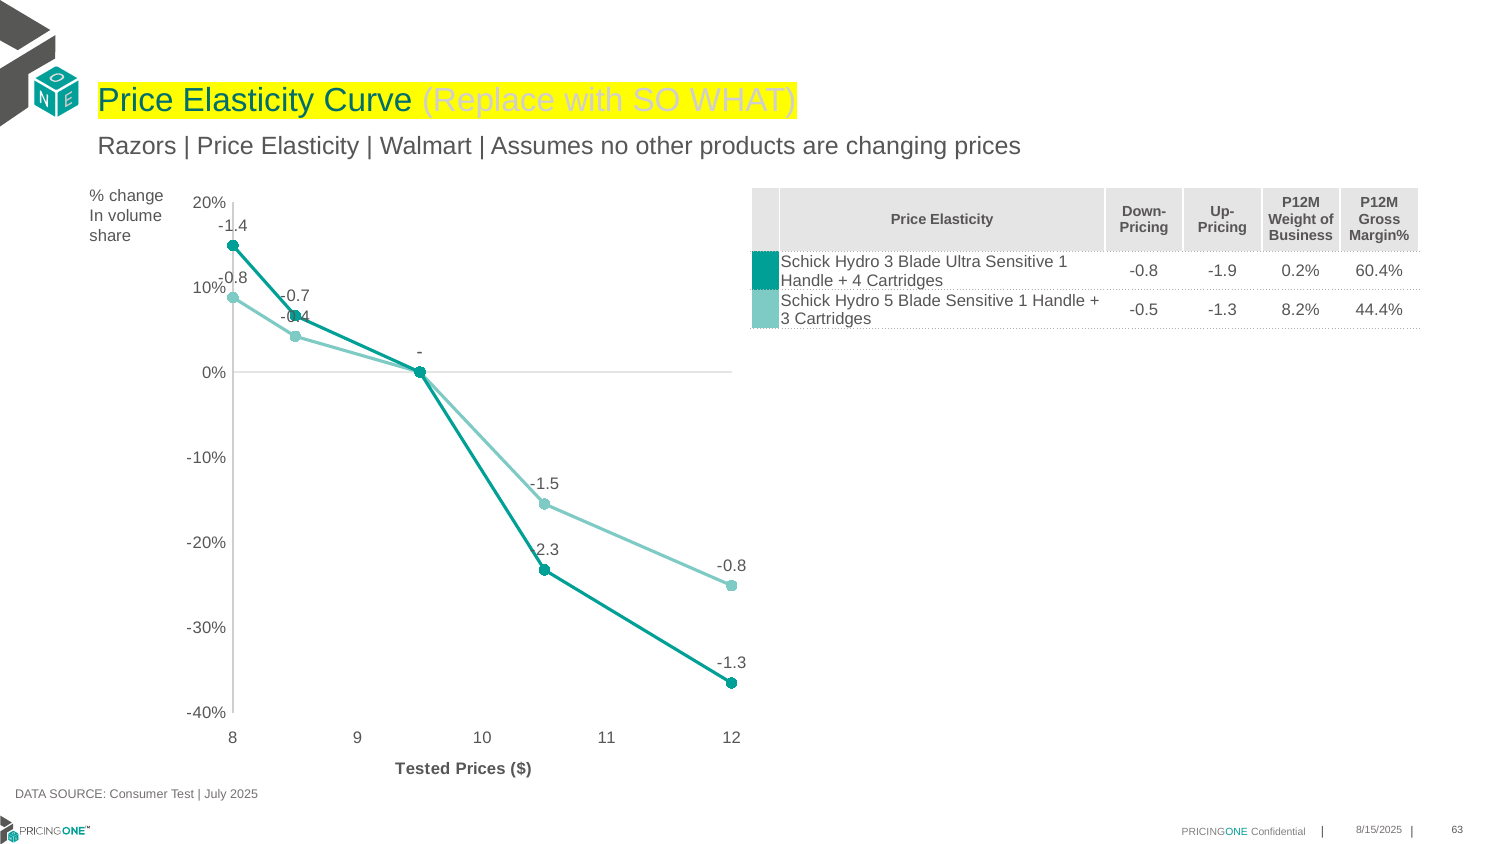

# Price Elasticity Curve (Replace with SO WHAT)
Razors | Price Elasticity | Walmart | Assumes no other products are changing prices
% change In volume share
|  | Price Elasticity | Down-Pricing | Up-Pricing | P12M Weight of Business | P12M Gross Margin% |
| --- | --- | --- | --- | --- | --- |
|  | Schick Hydro 3 Blade Ultra Sensitive 1 Handle + 4 Cartridges | -0.8 | -1.9 | 0.2% | 60.4% |
|  | Schick Hydro 5 Blade Sensitive 1 Handle + 3 Cartridges | -0.5 | -1.3 | 8.2% | 44.4% |

### Chart

| Category | Schick Hydro 3 Blade Ultra Sensitive 1 Handle + 4 Cartridges | Schick Hydro 5 Blade Sensitive 1 Handle + 3 Cartridges |
|---|---|---|
DATA SOURCE: Consumer Test | July 2025

8/15/2025
63